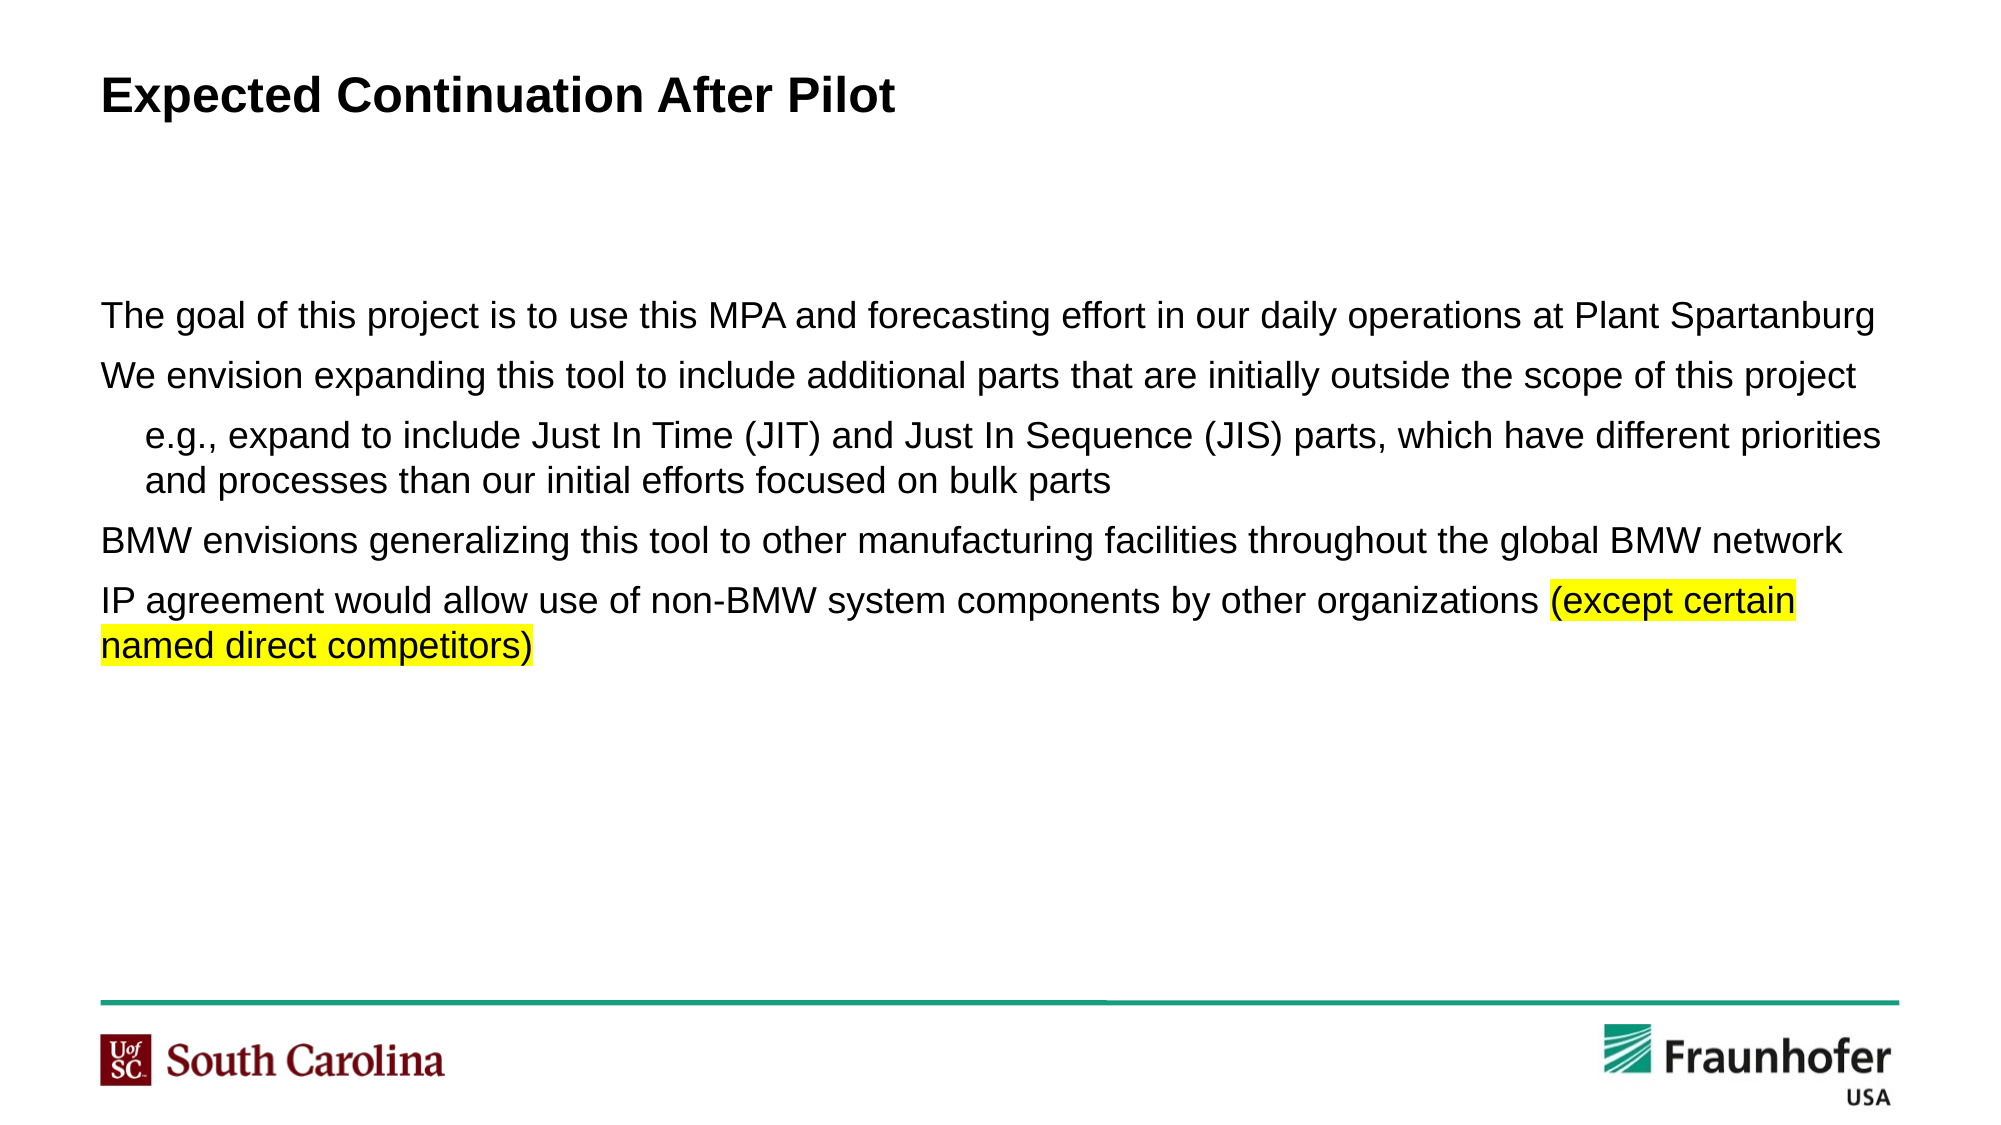

# Expected Continuation After Pilot
The goal of this project is to use this MPA and forecasting effort in our daily operations at Plant Spartanburg
We envision expanding this tool to include additional parts that are initially outside the scope of this project
e.g., expand to include Just In Time (JIT) and Just In Sequence (JIS) parts, which have different priorities and processes than our initial efforts focused on bulk parts
BMW envisions generalizing this tool to other manufacturing facilities throughout the global BMW network
IP agreement would allow use of non-BMW system components by other organizations (except certain named direct competitors)